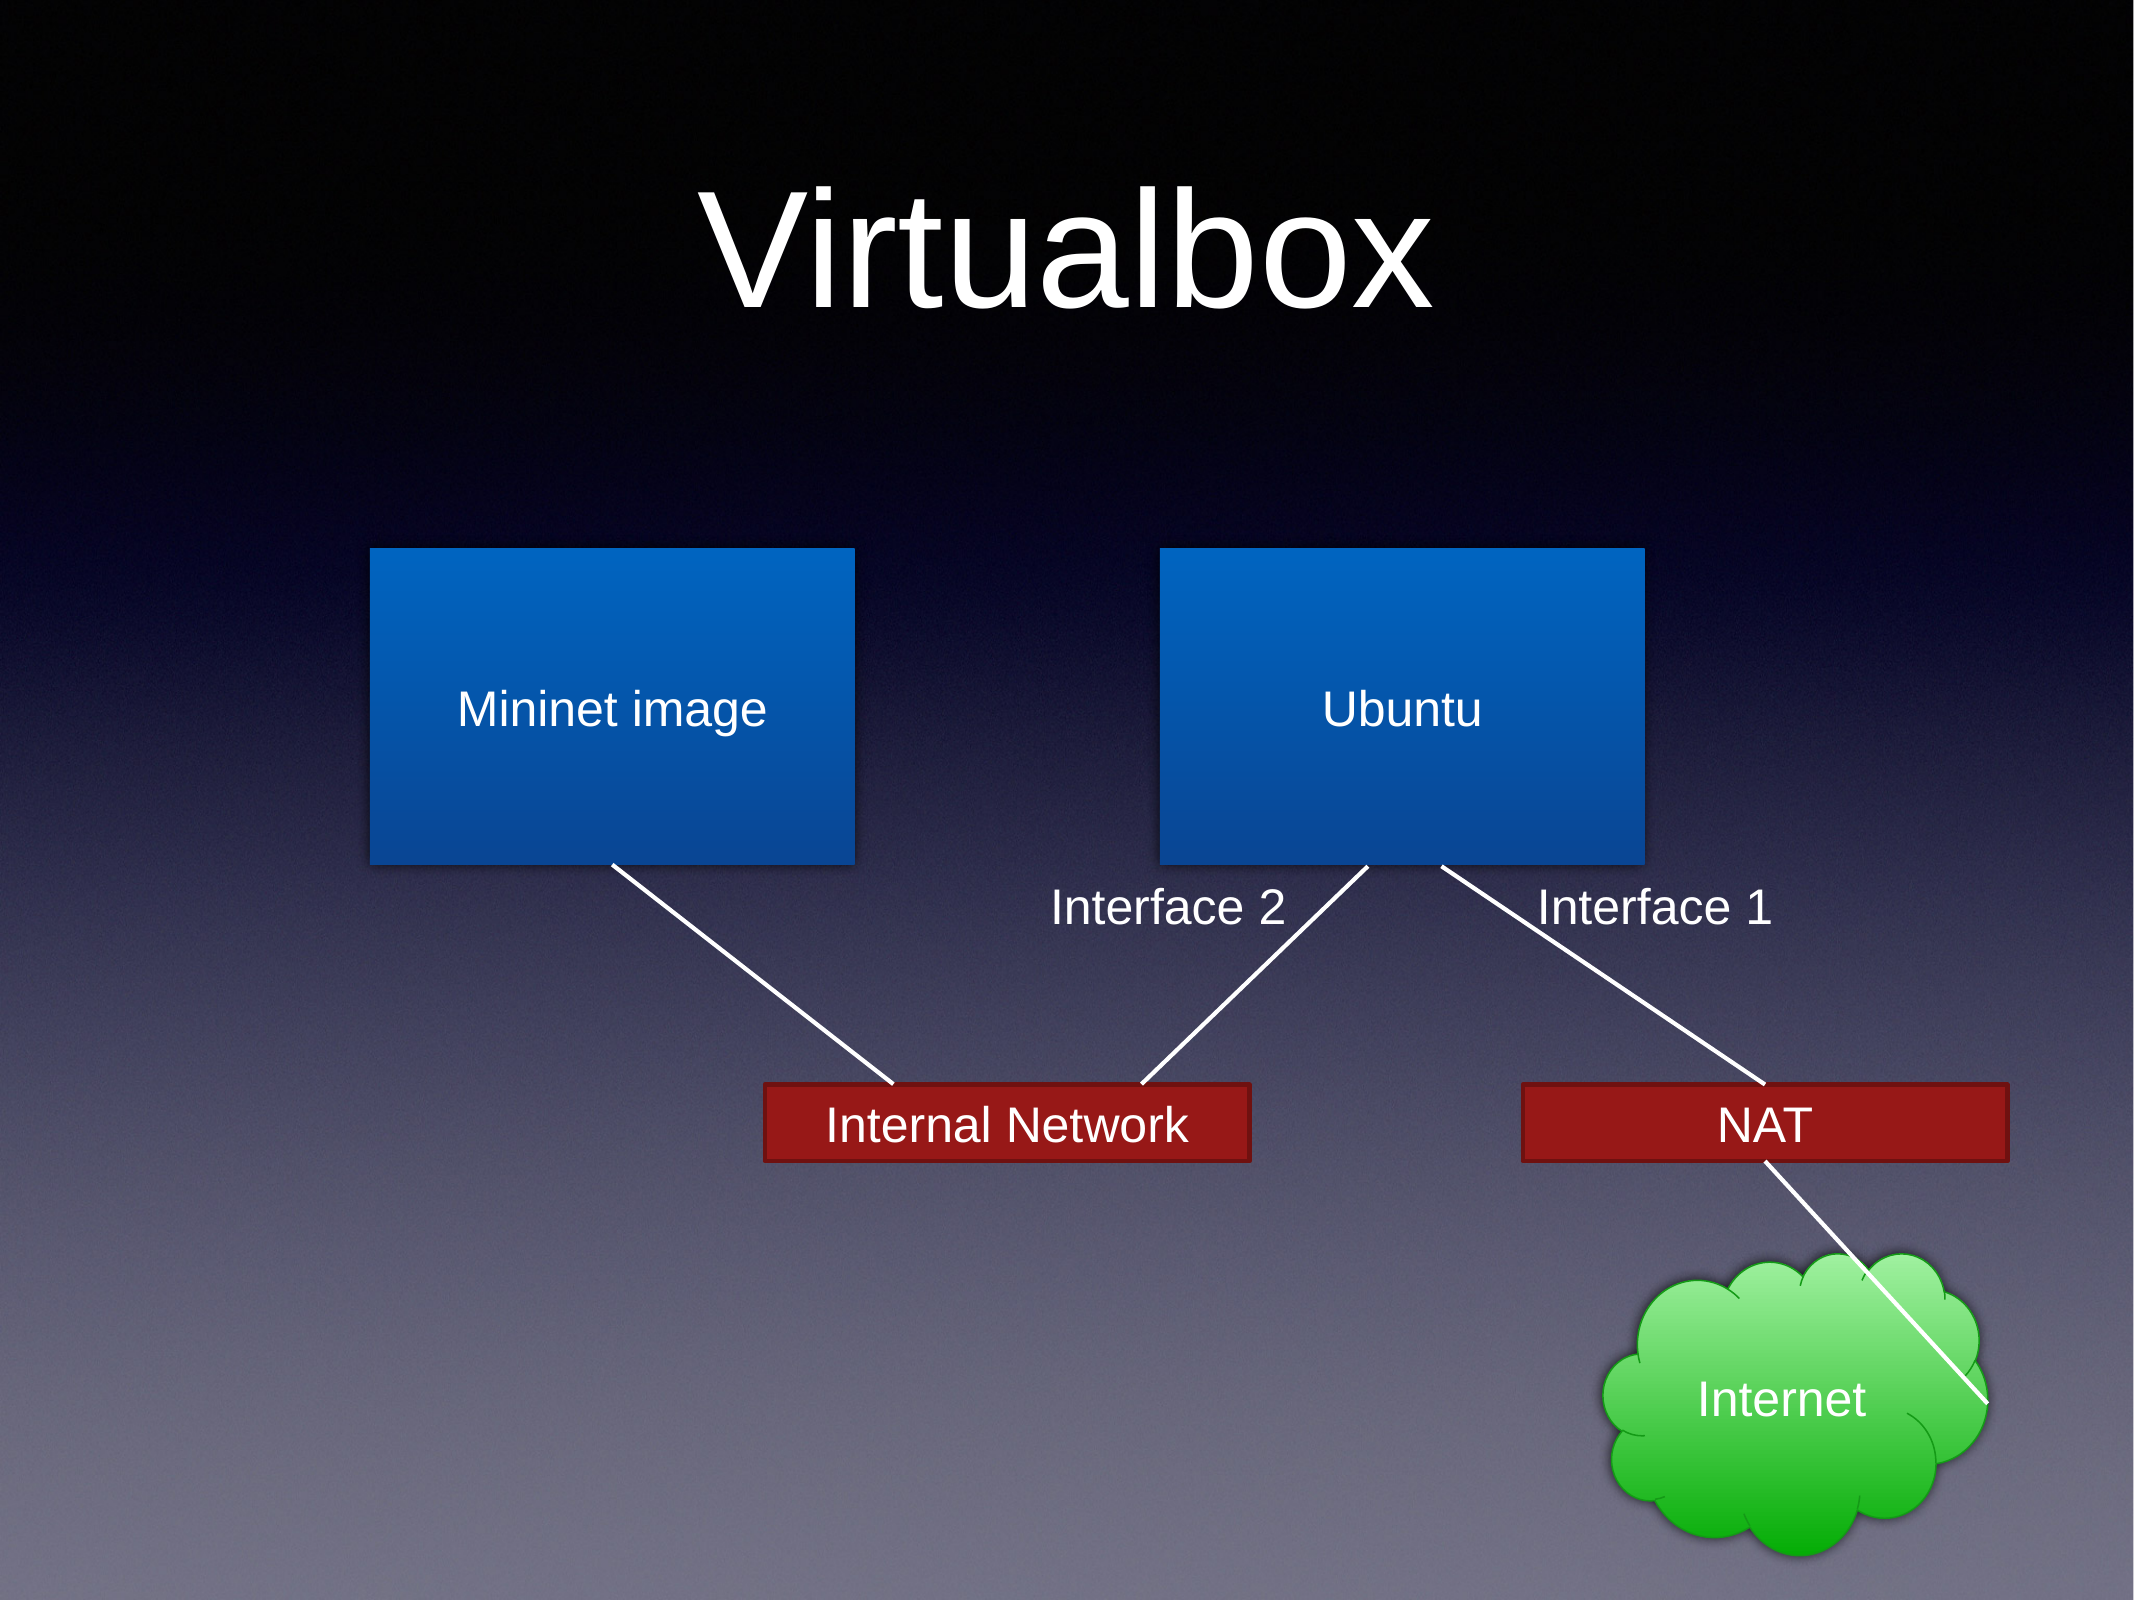

# Virtualbox

Mininet image

Ubuntu

Interface 2
Interface 1
Internal Network
NAT

Internet